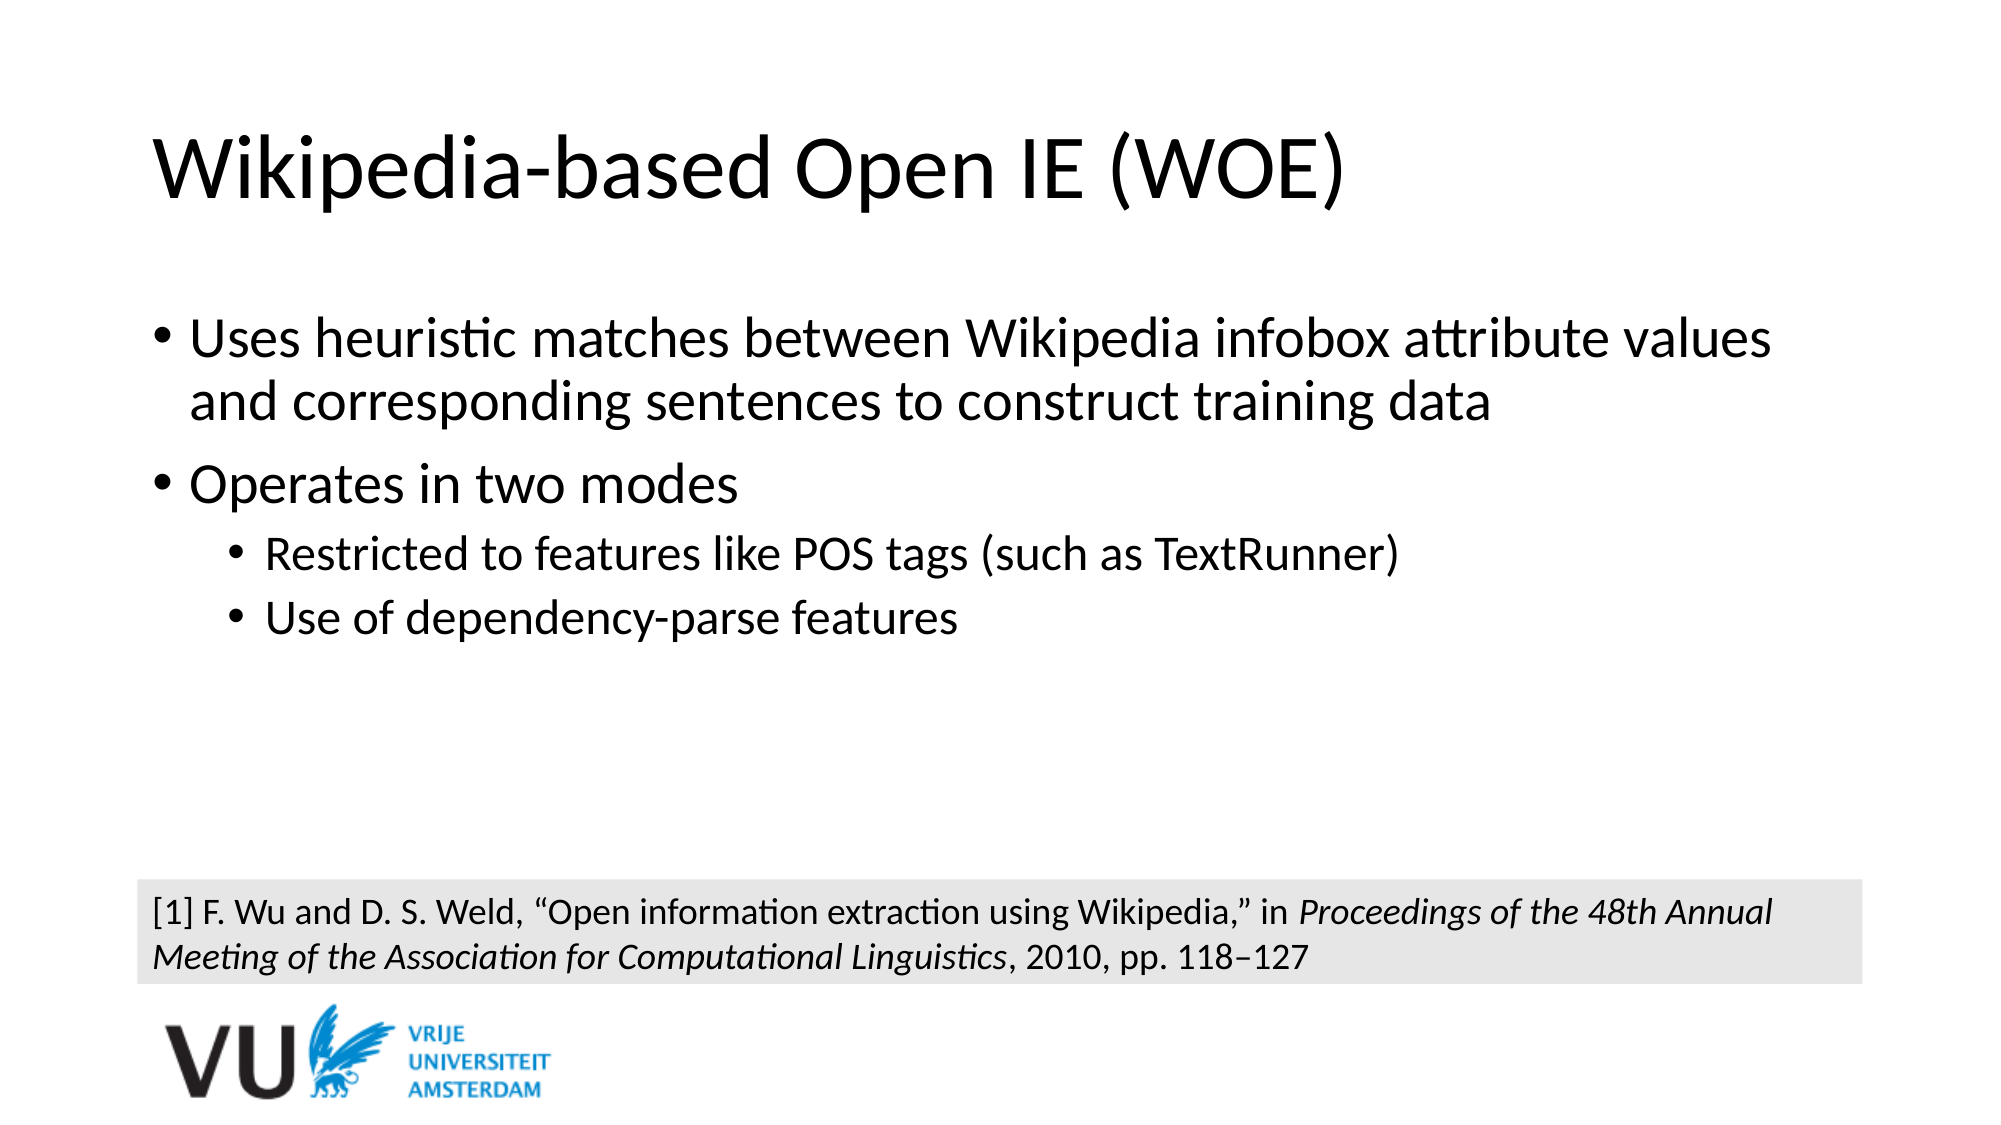

# Wikipedia-based Open IE (WOE)
Uses heuristic matches between Wikipedia infobox attribute values and corresponding sentences to construct training data
Operates in two modes
Restricted to features like POS tags (such as TextRunner)
Use of dependency-parse features

[1] F. Wu and D. S. Weld, “Open information extraction using Wikipedia,” in Proceedings of the 48th Annual Meeting of the Association for Computational Linguistics, 2010, pp. 118–127